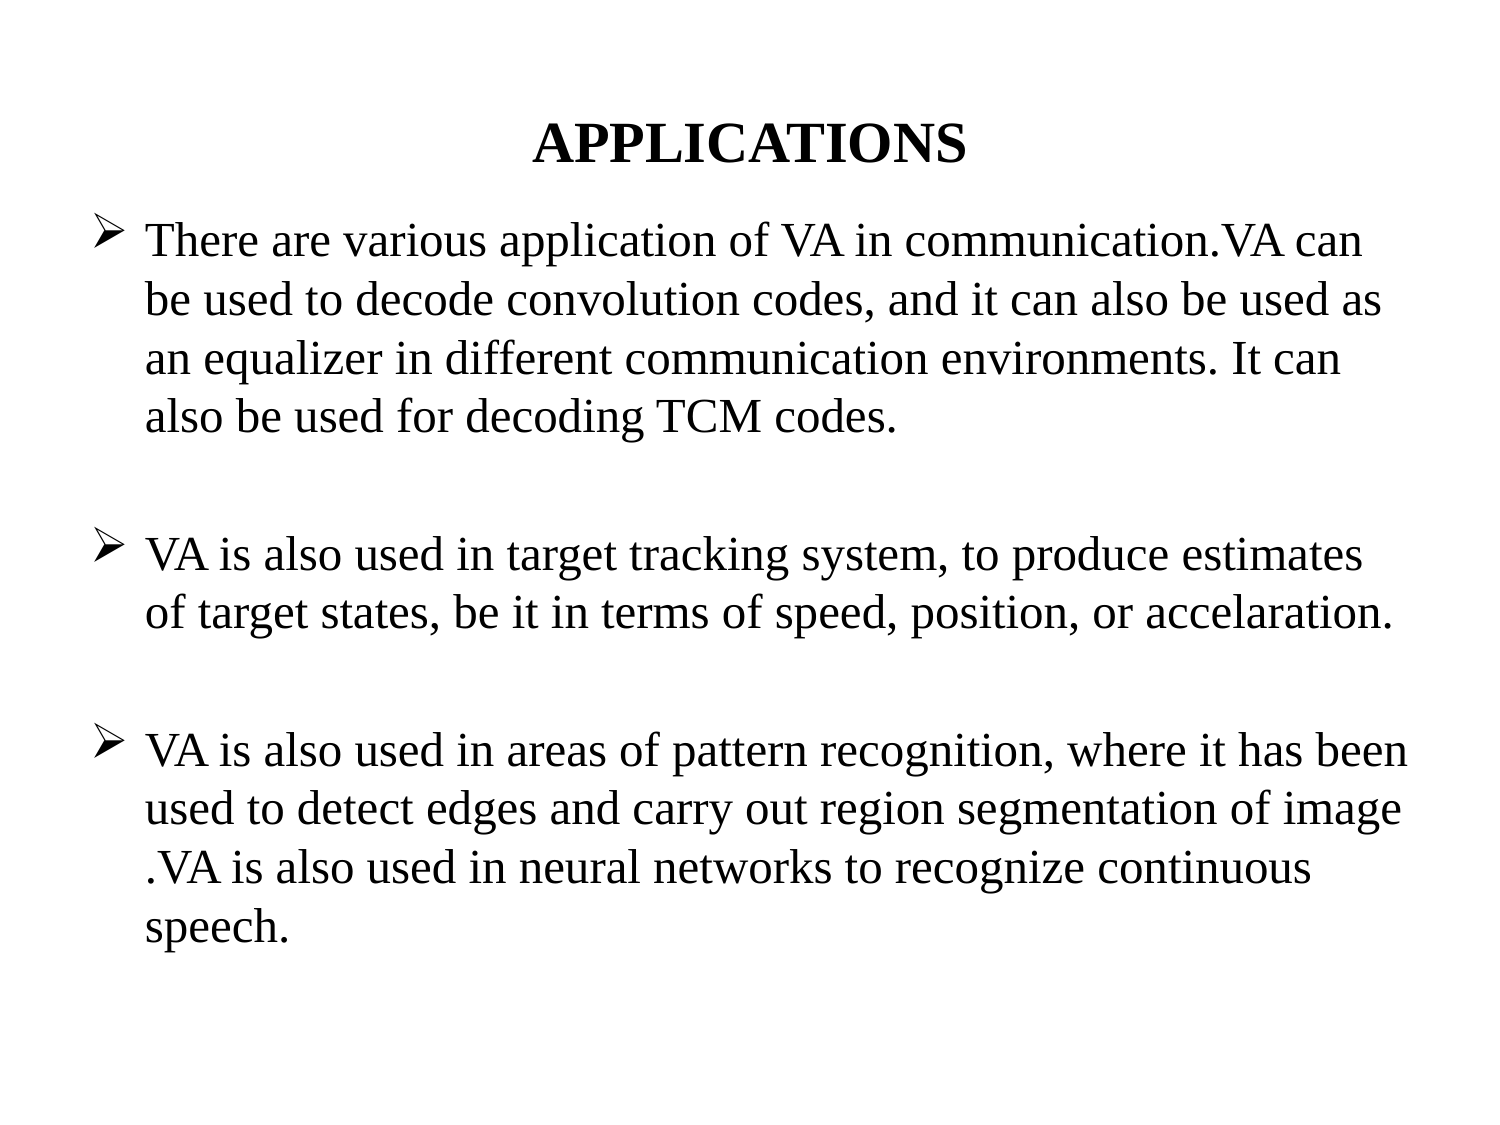

# APPLICATIONS
There are various application of VA in communication.VA can be used to decode convolution codes, and it can also be used as an equalizer in different communication environments. It can also be used for decoding TCM codes.

VA is also used in target tracking system, to produce estimates of target states, be it in terms of speed, position, or accelaration.

VA is also used in areas of pattern recognition, where it has been used to detect edges and carry out region segmentation of image .VA is also used in neural networks to recognize continuous speech.